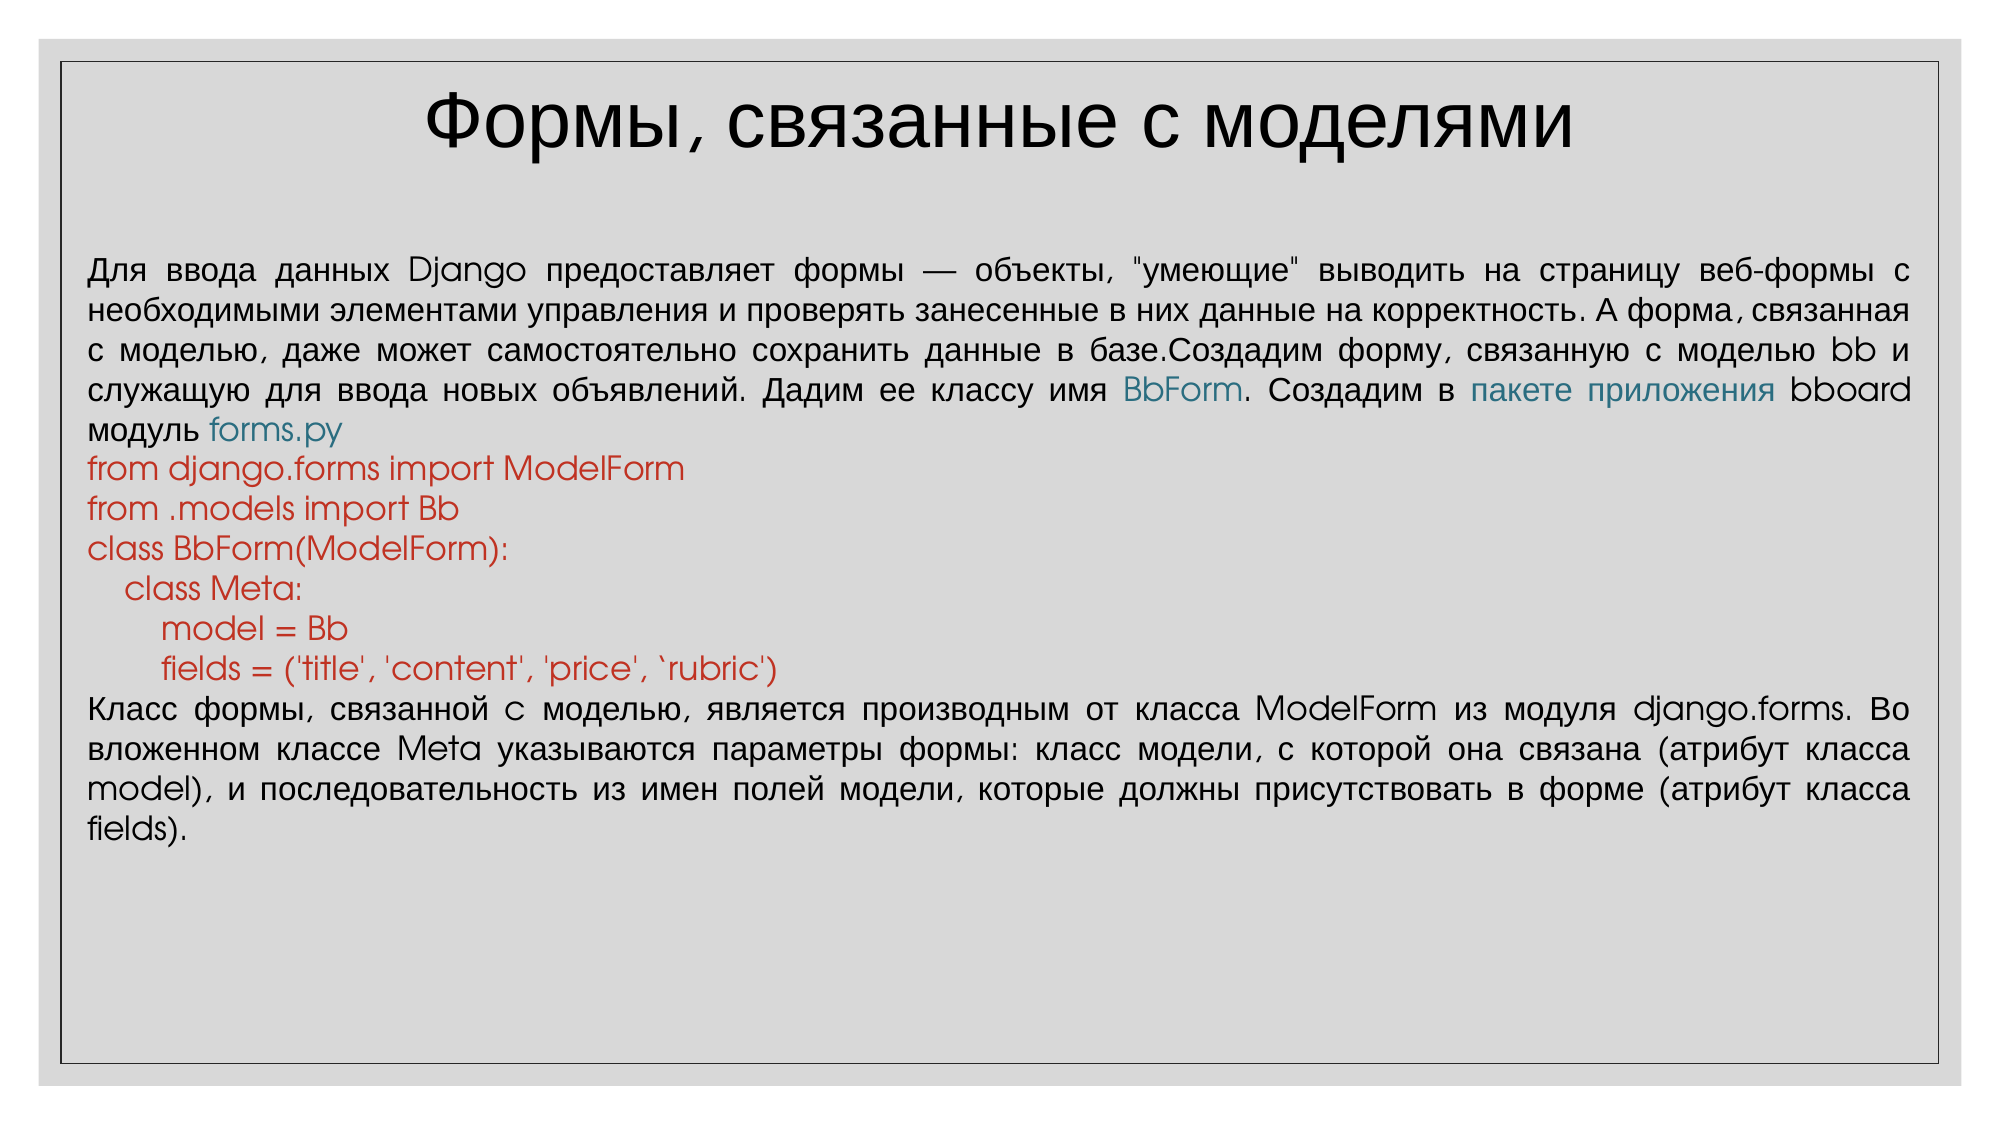

Формы, связанные с моделями
Для ввода данных Django предоставляет формы — объекты, "умеющие" выводить на страницу веб-формы с необходимыми элементами управления и проверять зане­сенные в них данные на корректность. А форма, связанная с моделью, даже может самостоятельно сохранить данные в базе.Создадим форму, связанную с моделью bb и служащую для ввода новых объявле­ний. Дадим ее классу имя BbForm. Создадим в пакете приложения bboard модуль forms.py
from django.forms import ModelForm
from .models import Bb
class BbForm(ModelForm):
    class Meta:
        model = Bb
        fields = ('title', 'content', 'price', ‘rubric')
Класс формы, связанной c моделью, является производным от класса ModelForm из модуля django.forms. Во вложенном классе Meta указываются параметры формы: класс модели, с которой она связана (атрибут класса model), и последовательность из имен полей модели, которые должны присутствовать в форме (атрибут класса fields).